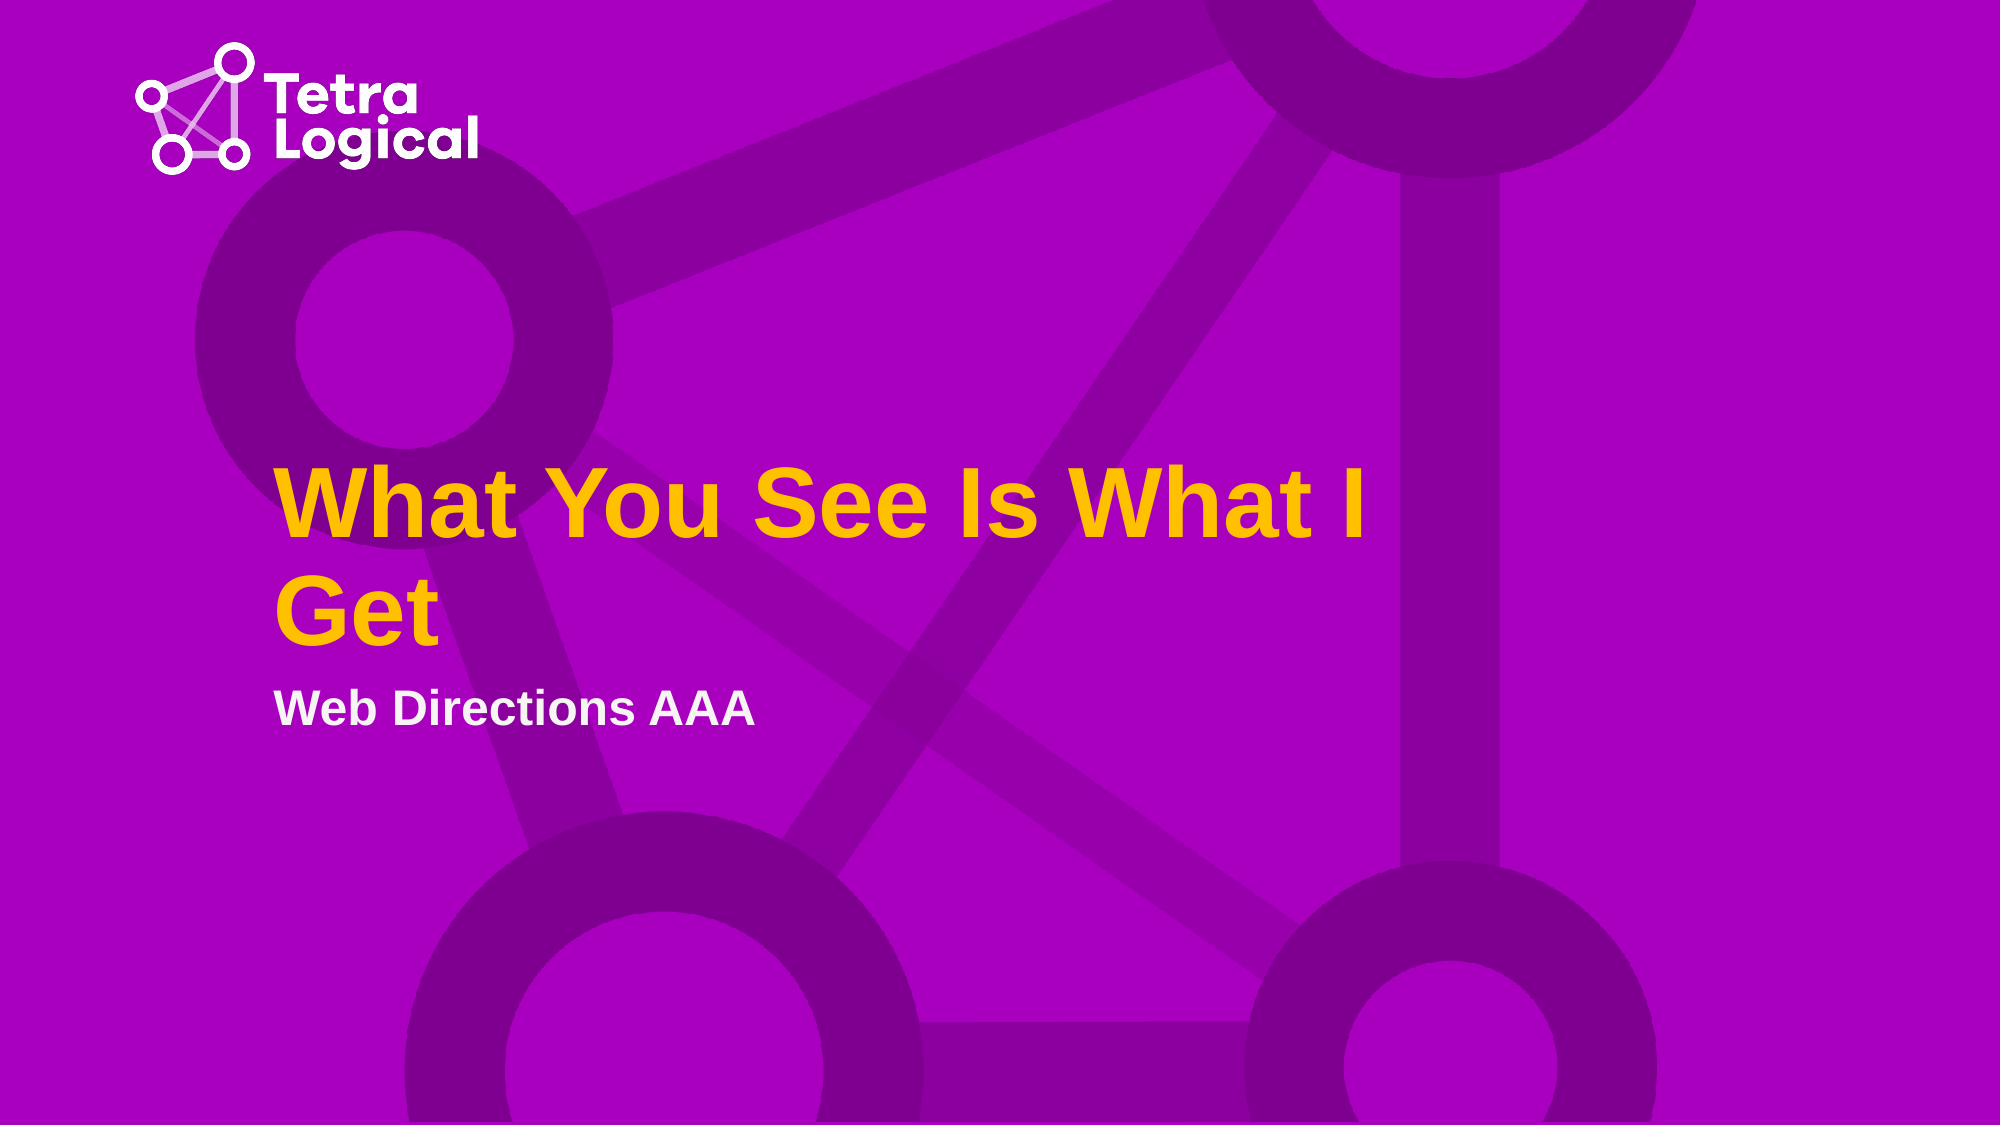

# What You See Is What I Get
Web Directions AAA